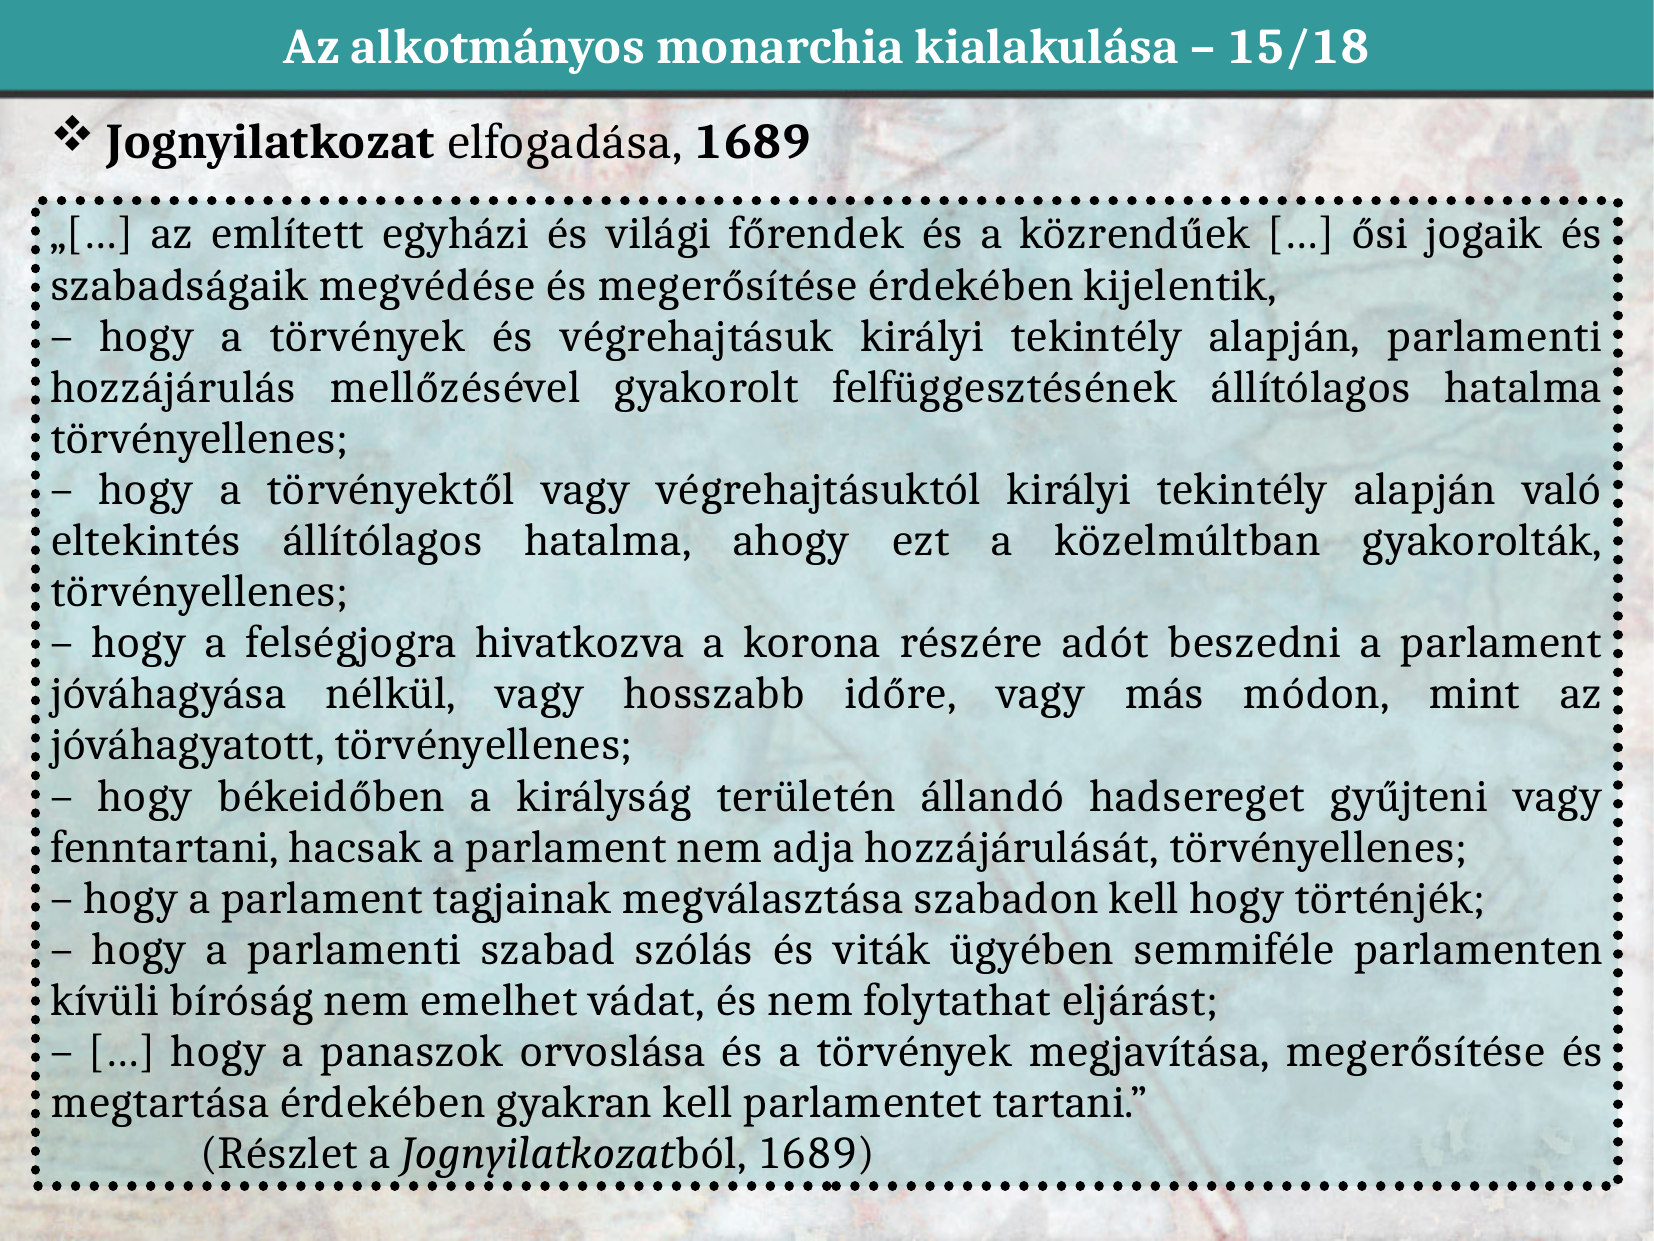

# Az alkotmányos monarchia kialakulása – 15/18
Jognyilatkozat elfogadása, 1689
„[…] az említett egyházi és világi főrendek és a közrendűek […] ősi jogaik és szabadságaik megvédése és megerősítése érdekében kijelentik,
– hogy a törvények és végrehajtásuk királyi tekintély alapján, parlamenti hozzájárulás mellőzésével gyakorolt felfüggesztésének állítólagos hatalma törvényellenes;
– hogy a törvényektől vagy végrehajtásuktól királyi tekintély alapján való eltekintés állítólagos hatalma, ahogy ezt a közelmúltban gyakorolták, törvényellenes;
– hogy a felségjogra hivatkozva a korona részére adót beszedni a parlament jóváhagyása nélkül, vagy hosszabb időre, vagy más módon, mint az jóváhagyatott, törvényellenes;
– hogy békeidőben a királyság területén állandó hadsereget gyűjteni vagy fenntartani, hacsak a parlament nem adja hozzájárulását, törvényellenes;
– hogy a parlament tagjainak megválasztása szabadon kell hogy történjék;
– hogy a parlamenti szabad szólás és viták ügyében semmiféle parlamenten kívüli bíróság nem emelhet vádat, és nem folytathat eljárást;
– […] hogy a panaszok orvoslása és a törvények megjavítása, megerősítése és megtartása érdekében gyakran kell parlamentet tartani.”
	(Részlet a Jognyilatkozatból, 1689)